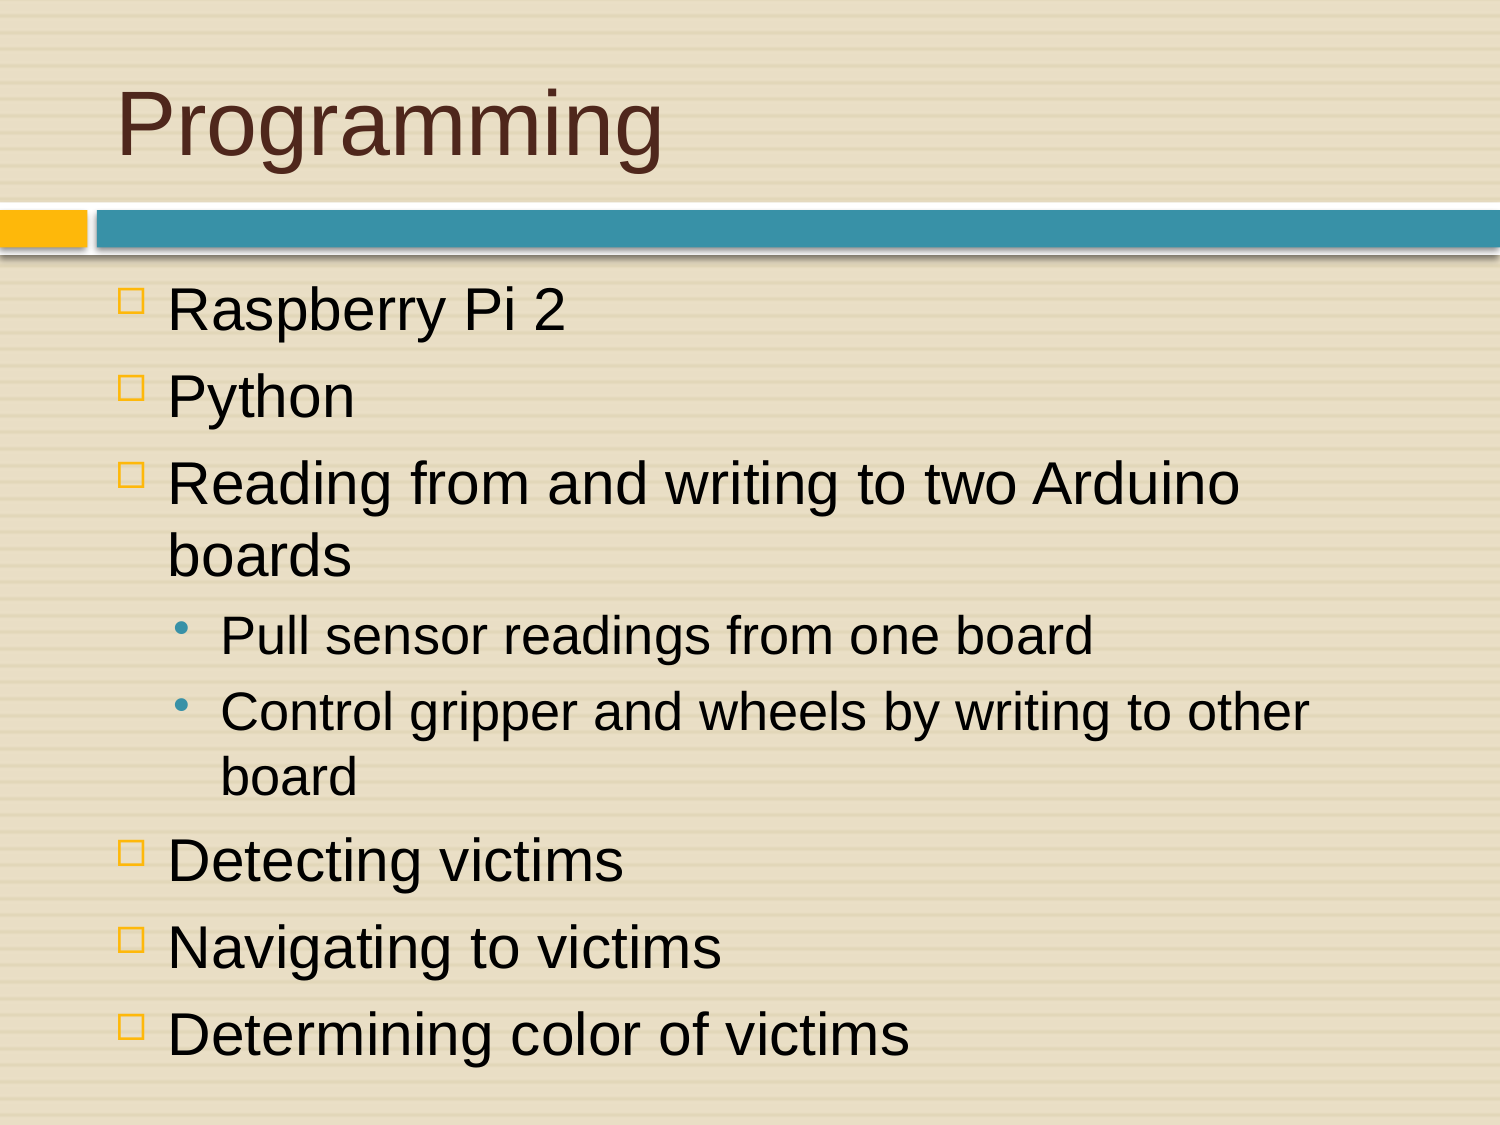

# Programming
Raspberry Pi 2
Python
Reading from and writing to two Arduino boards
Pull sensor readings from one board
Control gripper and wheels by writing to other board
Detecting victims
Navigating to victims
Determining color of victims